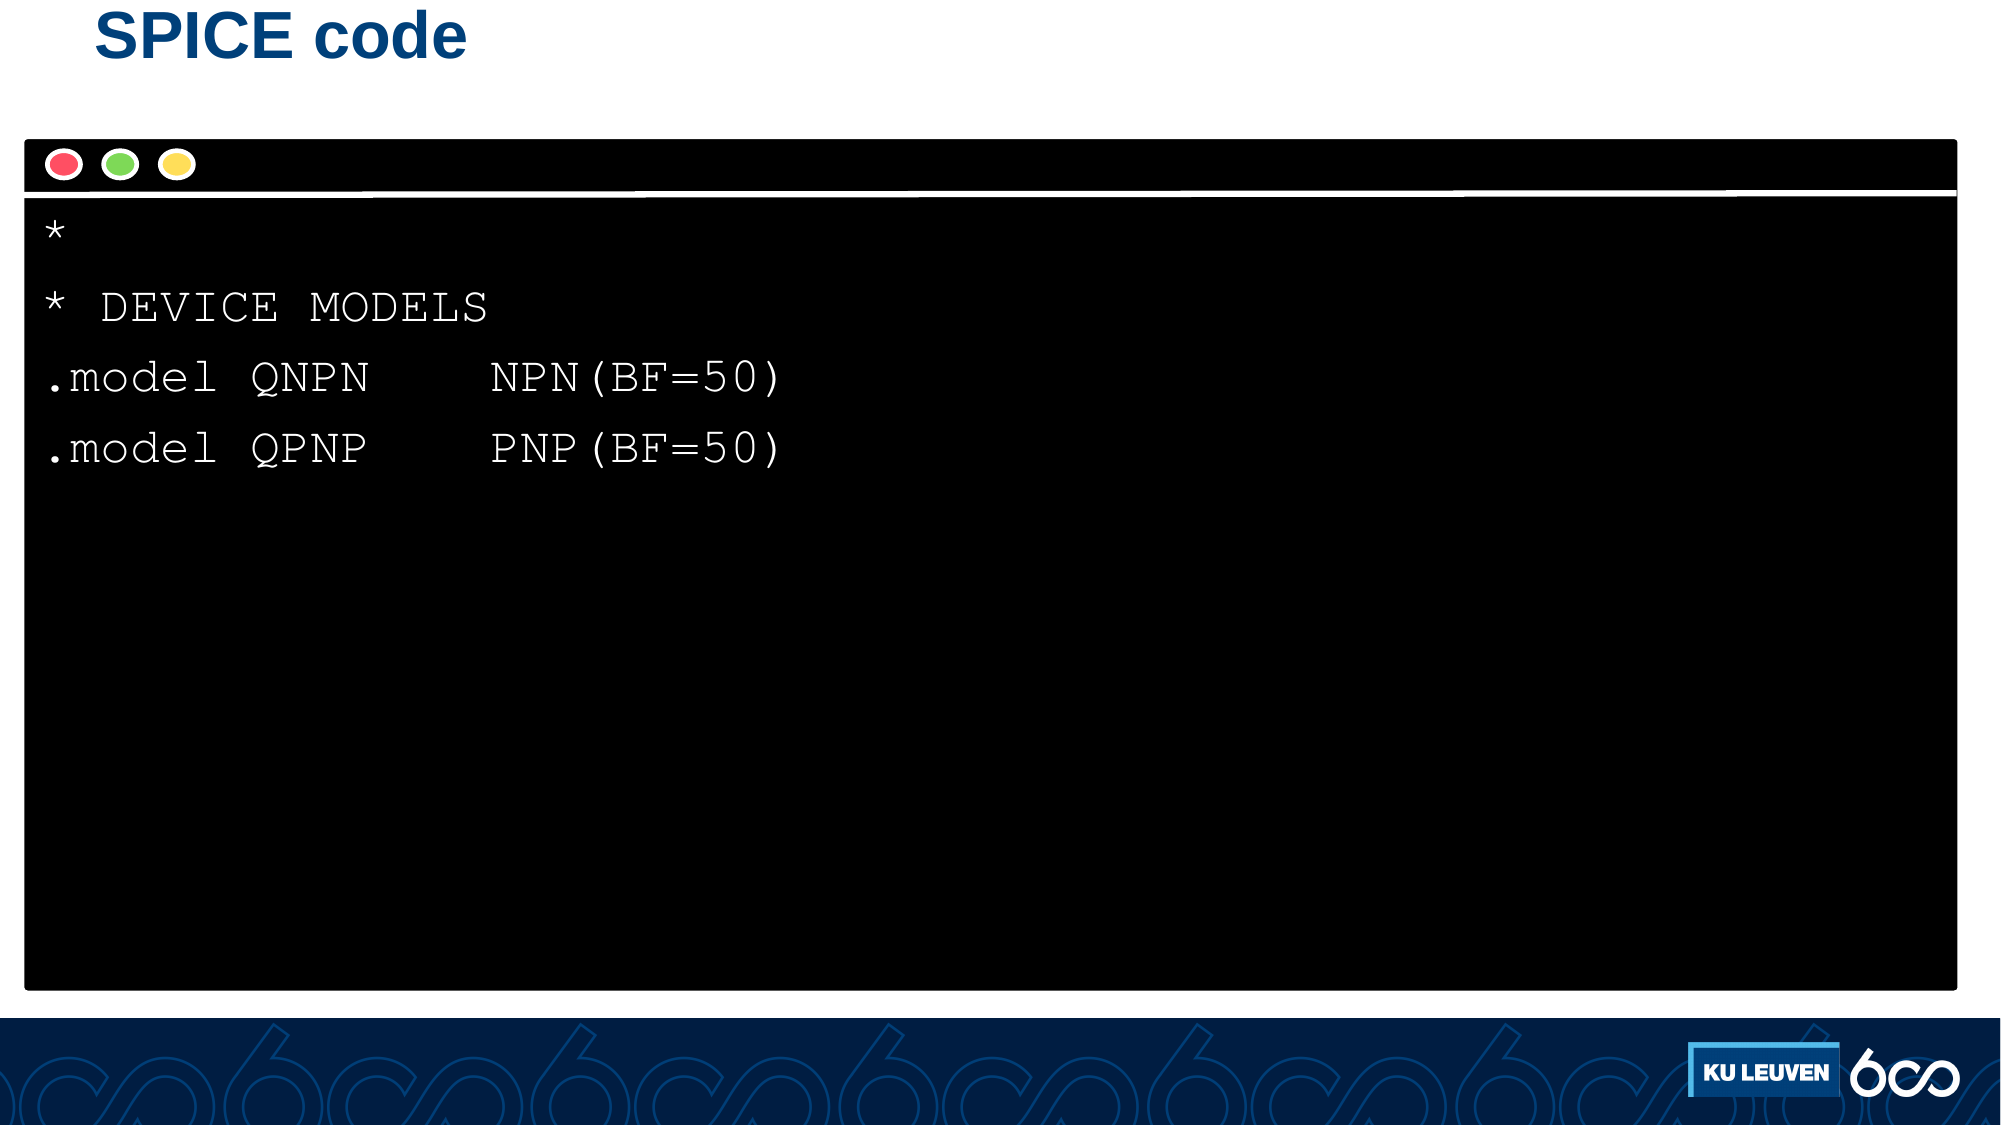

# SPICE code
*
* DEVICE MODELS
.model QNPN	NPN(BF=50)
.model QPNP	PNP(BF=50)